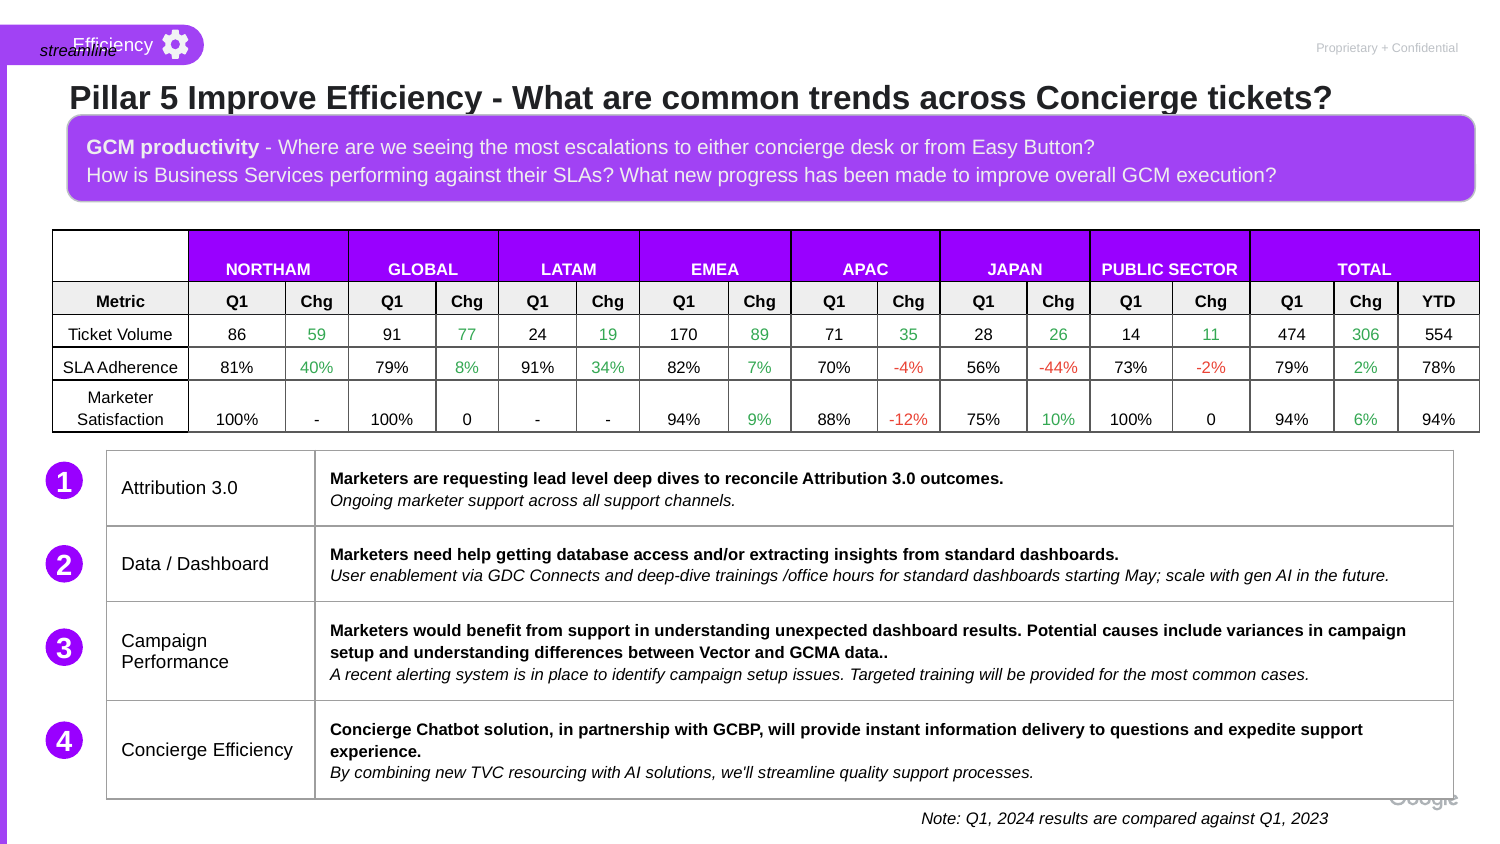

Efficiency
streamline

Pillar 5 Improve Efficiency - What are common trends across Concierge tickets?
GCM productivity - Where are we seeing the most escalations to either concierge desk or from Easy Button?
How is Business Services performing against their SLAs? What new progress has been made to improve overall GCM execution?
|  | NORTHAM |  | GLOBAL |  | LATAM |  | EMEA |  | APAC |  | JAPAN |  | PUBLIC SECTOR |  | TOTAL |  |  |
| --- | --- | --- | --- | --- | --- | --- | --- | --- | --- | --- | --- | --- | --- | --- | --- | --- | --- |
| Metric | Q1 | Chg | Q1 | Chg | Q1 | Chg | Q1 | Chg | Q1 | Chg | Q1 | Chg | Q1 | Chg | Q1 | Chg | YTD |
| Ticket Volume | 86 | 59 | 91 | 77 | 24 | 19 | 170 | 89 | 71 | 35 | 28 | 26 | 14 | 11 | 474 | 306 | 554 |
| SLA Adherence | 81% | 40% | 79% | 8% | 91% | 34% | 82% | 7% | 70% | -4% | 56% | -44% | 73% | -2% | 79% | 2% | 78% |
| Marketer Satisfaction | 100% | - | 100% | 0 | - | - | 94% | 9% | 88% | -12% | 75% | 10% | 100% | 0 | 94% | 6% | 94% |
| Attribution 3.0 | Marketers are requesting lead level deep dives to reconcile Attribution 3.0 outcomes. Ongoing marketer support across all support channels. |
| --- | --- |
| Data / Dashboard | Marketers need help getting database access and/or extracting insights from standard dashboards. User enablement via GDC Connects and deep-dive trainings /office hours for standard dashboards starting May; scale with gen AI in the future. |
| Campaign Performance | Marketers would benefit from support in understanding unexpected dashboard results. Potential causes include variances in campaign setup and understanding differences between Vector and GCMA data.. A recent alerting system is in place to identify campaign setup issues. Targeted training will be provided for the most common cases. |
| Concierge Efficiency | Concierge Chatbot solution, in partnership with GCBP, will provide instant information delivery to questions and expedite support experience. By combining new TVC resourcing with AI solutions, we'll streamline quality support processes. |
1
2
3
4
Confidential, Internal Use Only
Note: Q1, 2024 results are compared against Q1, 2023